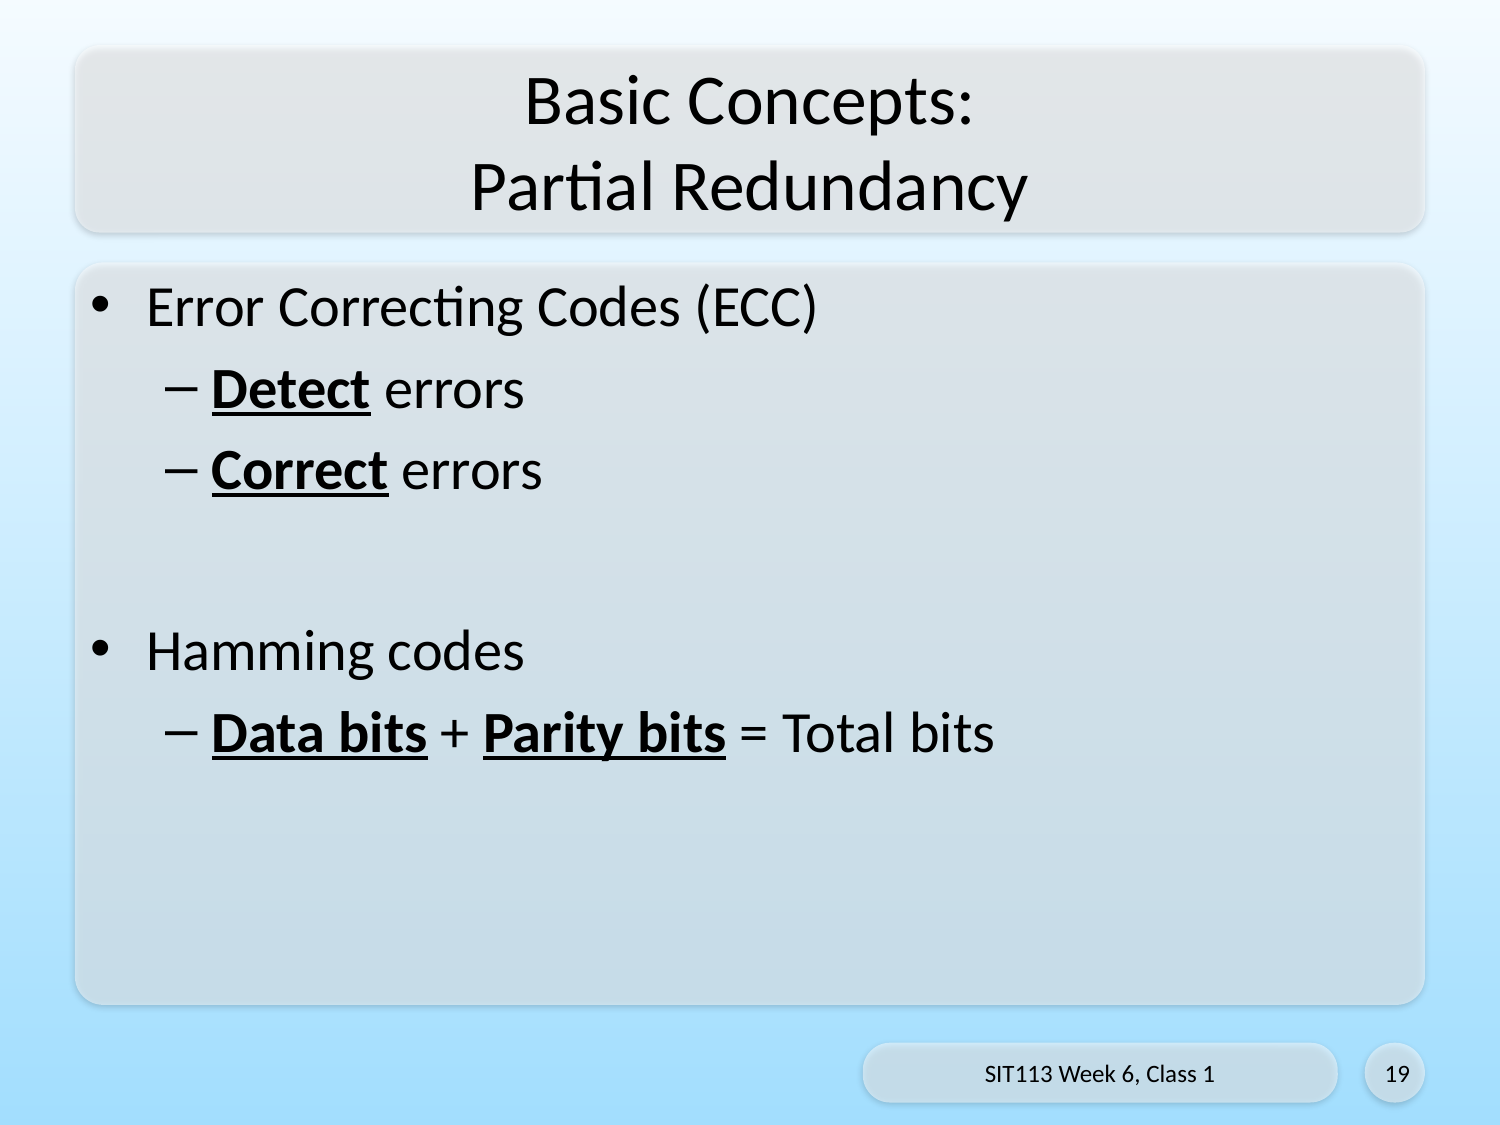

# Basic Concepts: Partial Redundancy
Error Correcting Codes (ECC)
Detect errors
Correct errors

Hamming codes
Data bits + Parity bits = Total bits
SIT113 Week 6, Class 1
19